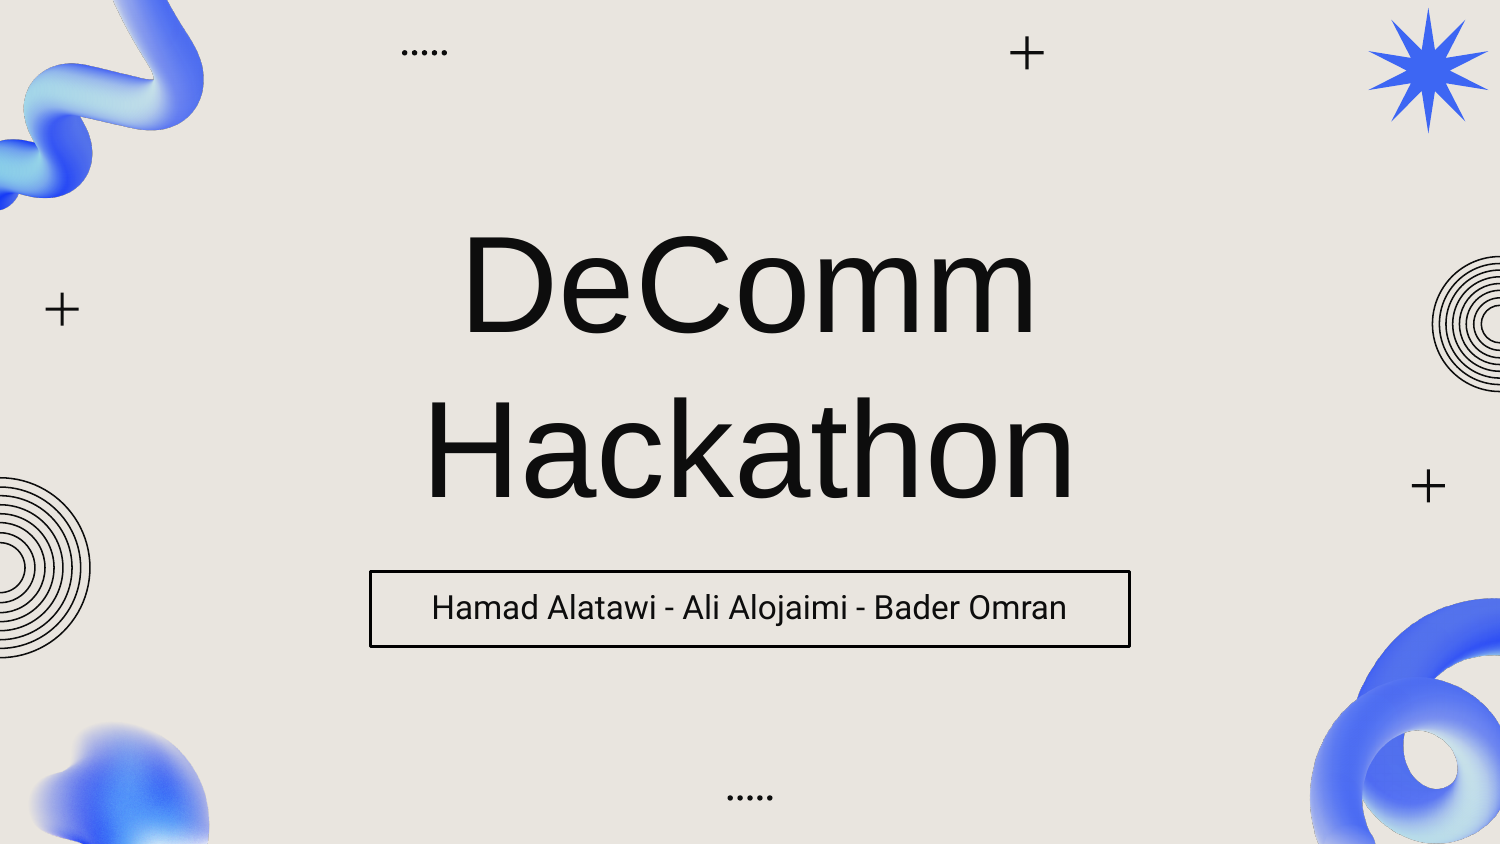

# DeComm Hackathon
Hamad Alatawi - Ali Alojaimi - Bader Omran